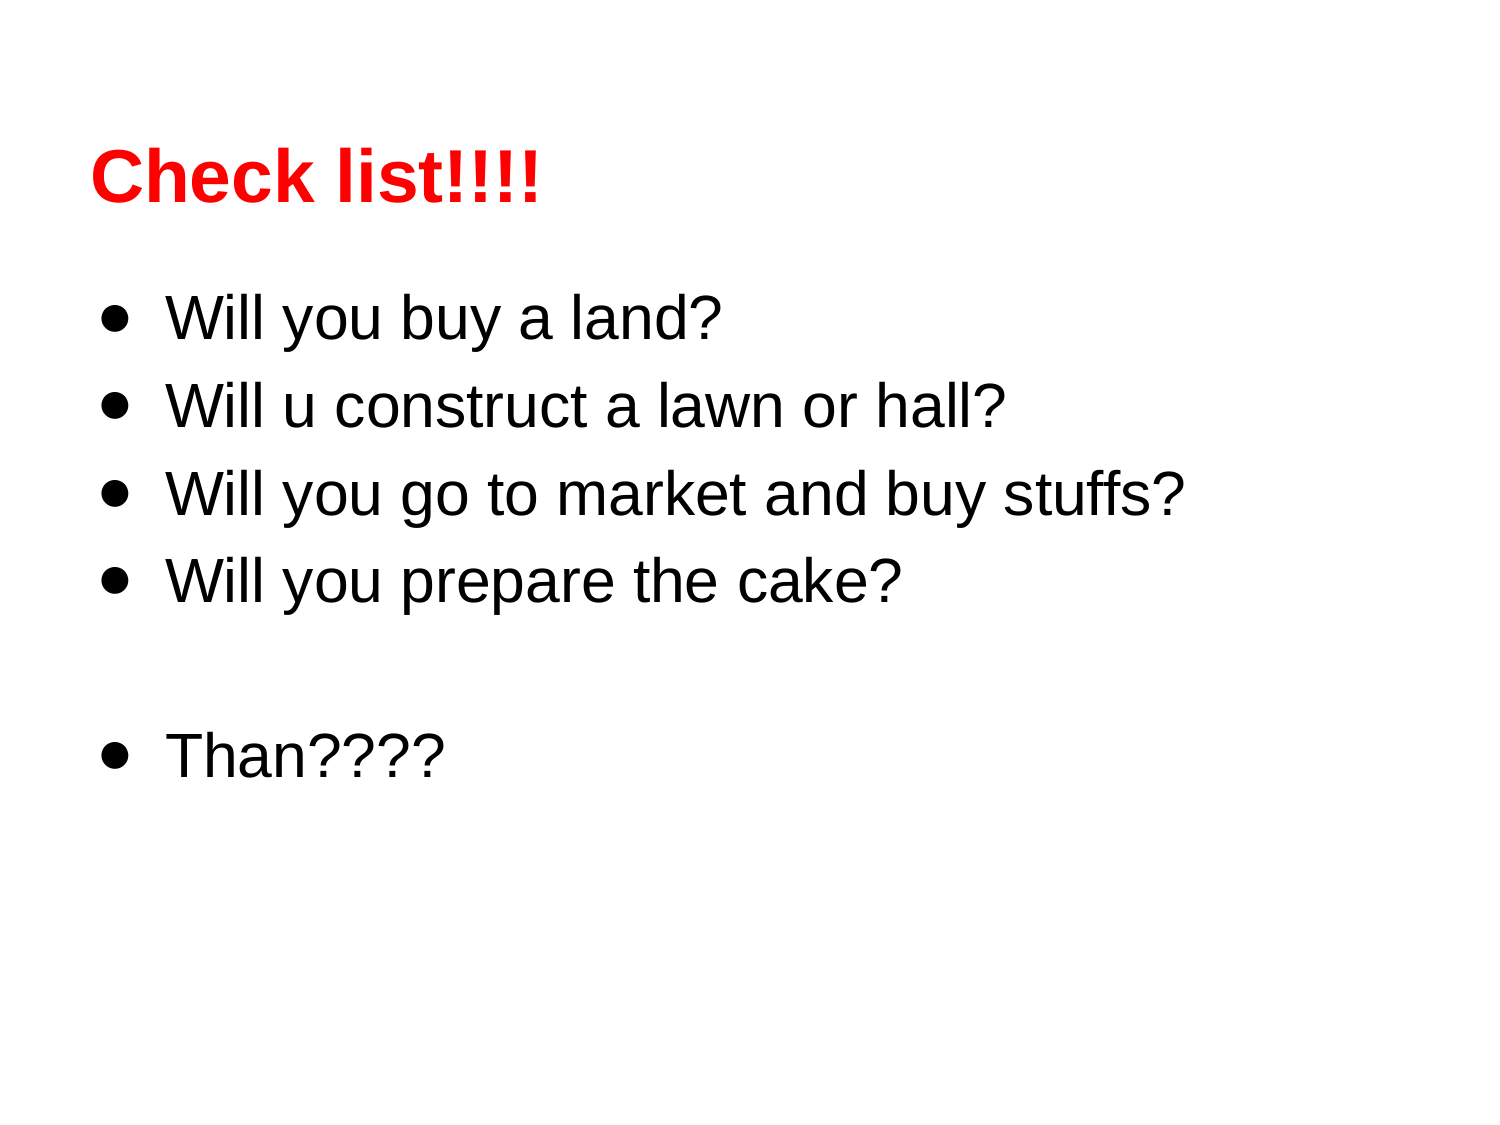

# Check list!!!!
Will you buy a land?
Will u construct a lawn or hall?
Will you go to market and buy stuffs?
Will you prepare the cake?

Than????